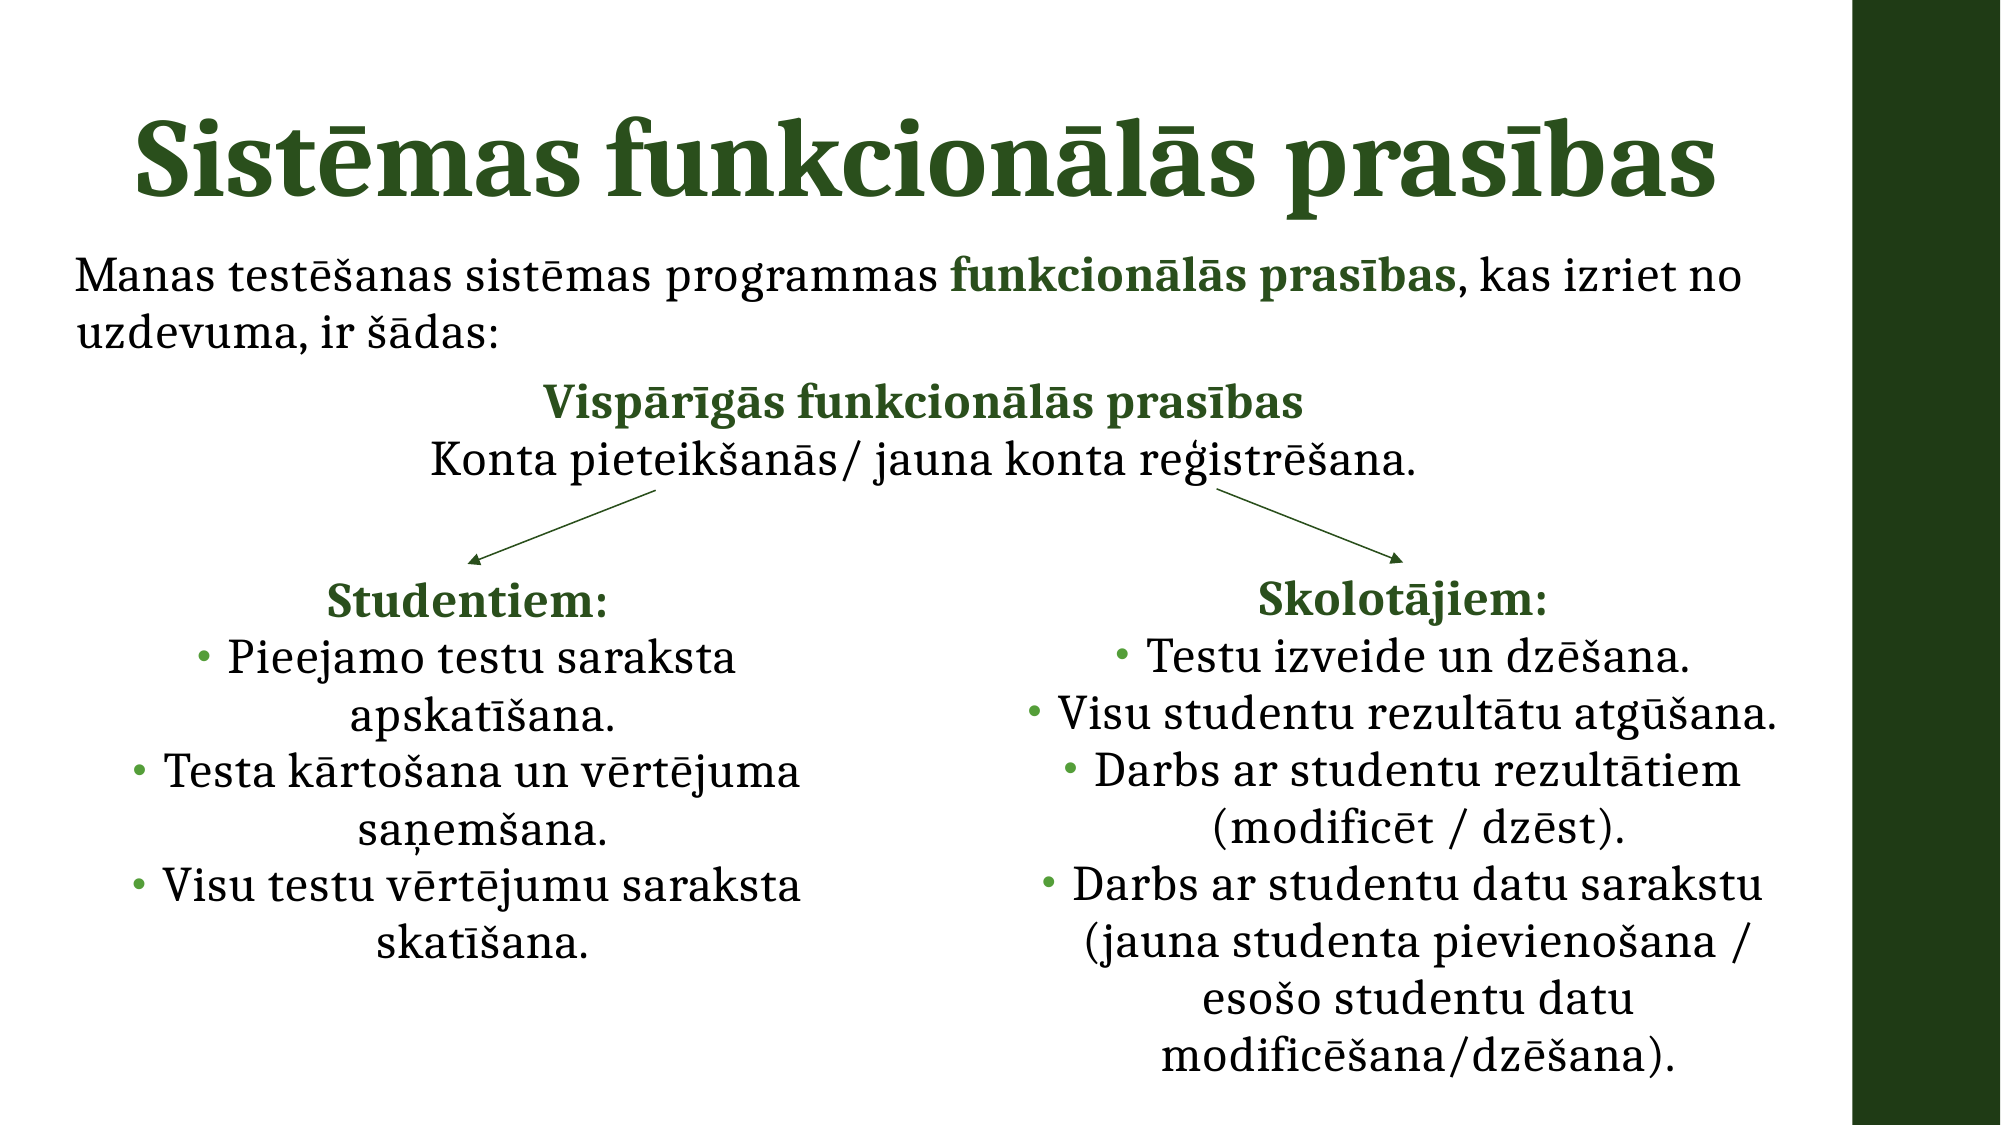

# Sistēmas funkcionālās prasības
Manas testēšanas sistēmas programmas funkcionālās prasības, kas izriet no uzdevuma, ir šādas:
Vispārīgās funkcionālās prasības
Konta pieteikšanās/ jauna konta reģistrēšana.
Skolotājiem:
Testu izveide un dzēšana.
Visu studentu rezultātu atgūšana.
Darbs ar studentu rezultātiem (modificēt / dzēst).
Darbs ar studentu datu sarakstu (jauna studenta pievienošana / esošo studentu datu modificēšana/dzēšana).
Studentiem:
Pieejamo testu saraksta apskatīšana.
Testa kārtošana un vērtējuma saņemšana.
Visu testu vērtējumu saraksta skatīšana.